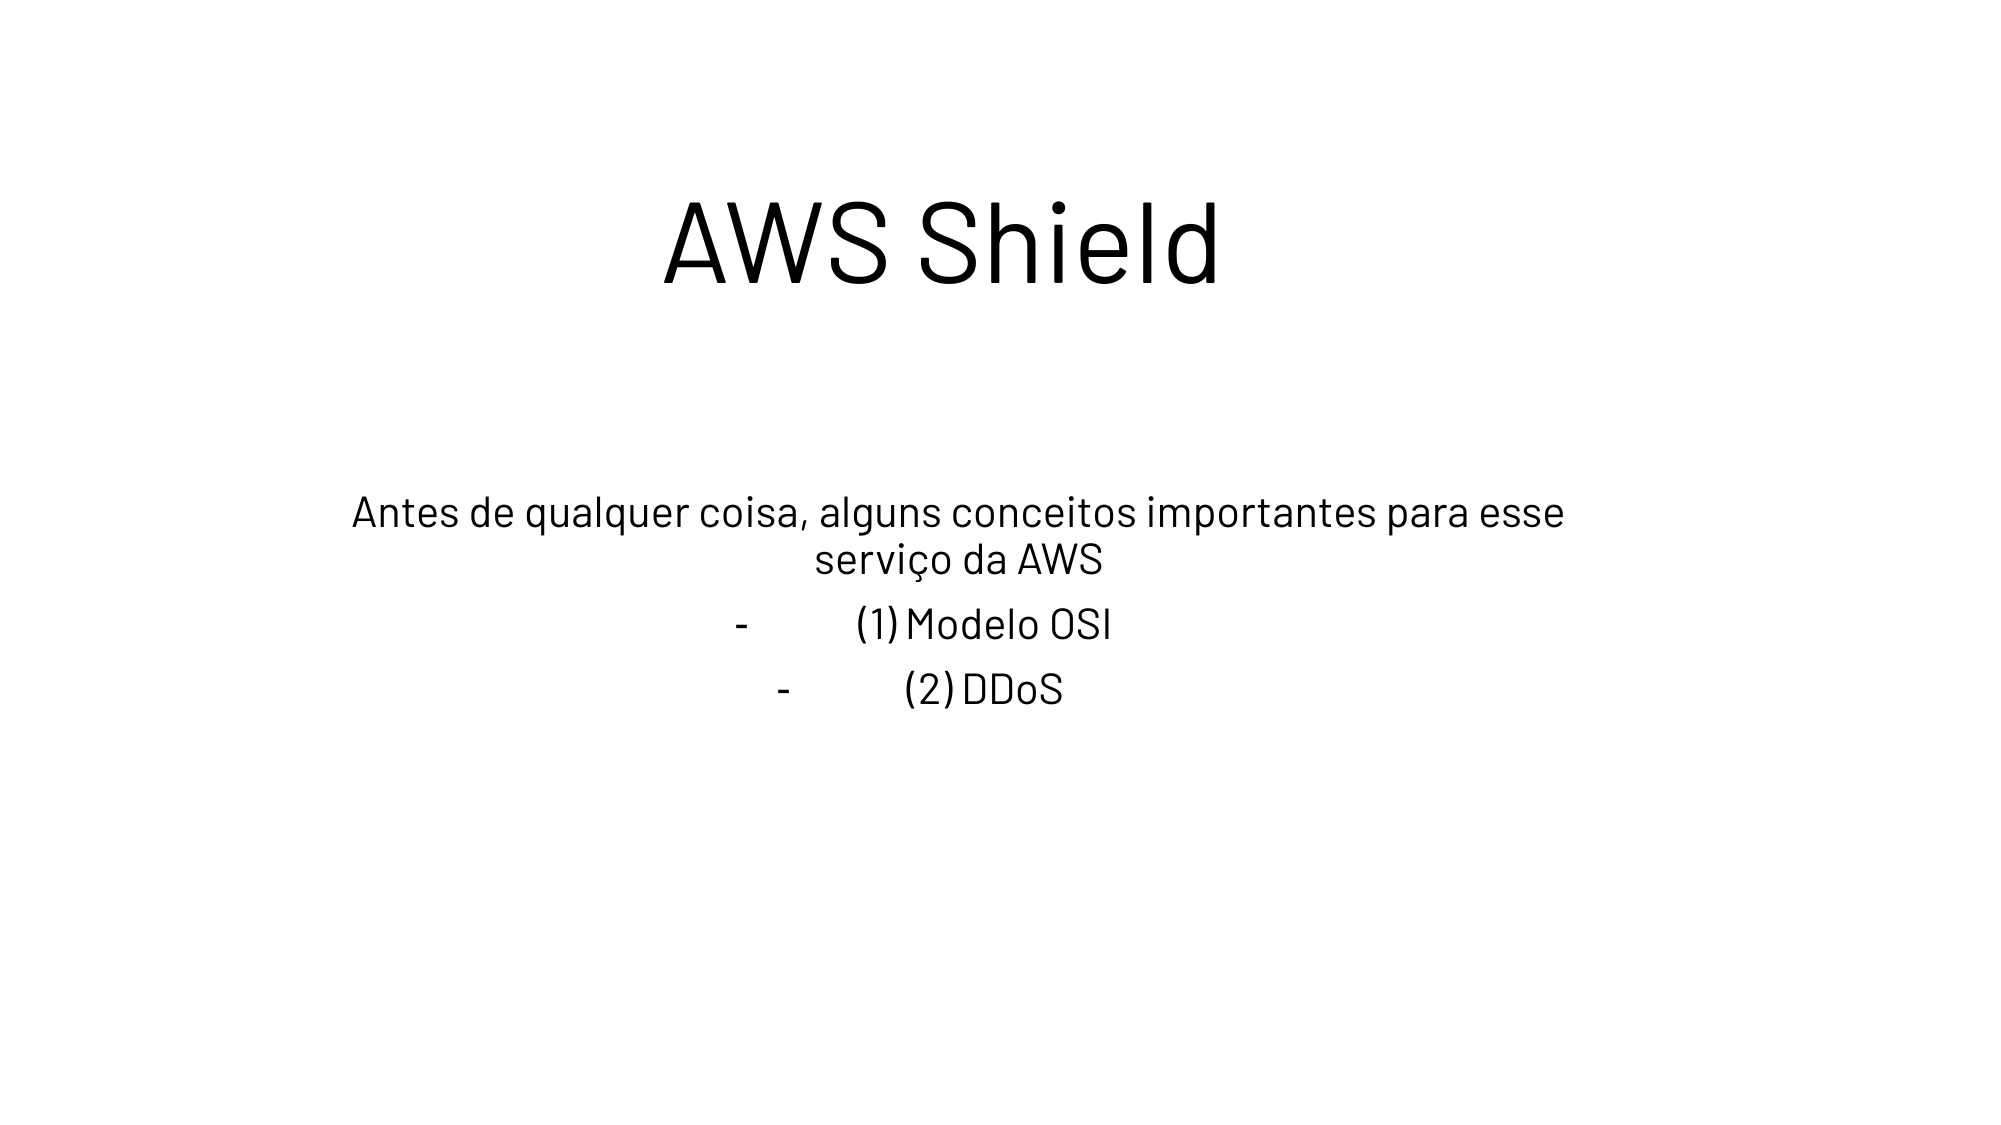

# AWS Shield
Antes de qualquer coisa, alguns conceitos importantes para esse serviço da AWS
(1) Modelo OSI
(2) DDoS